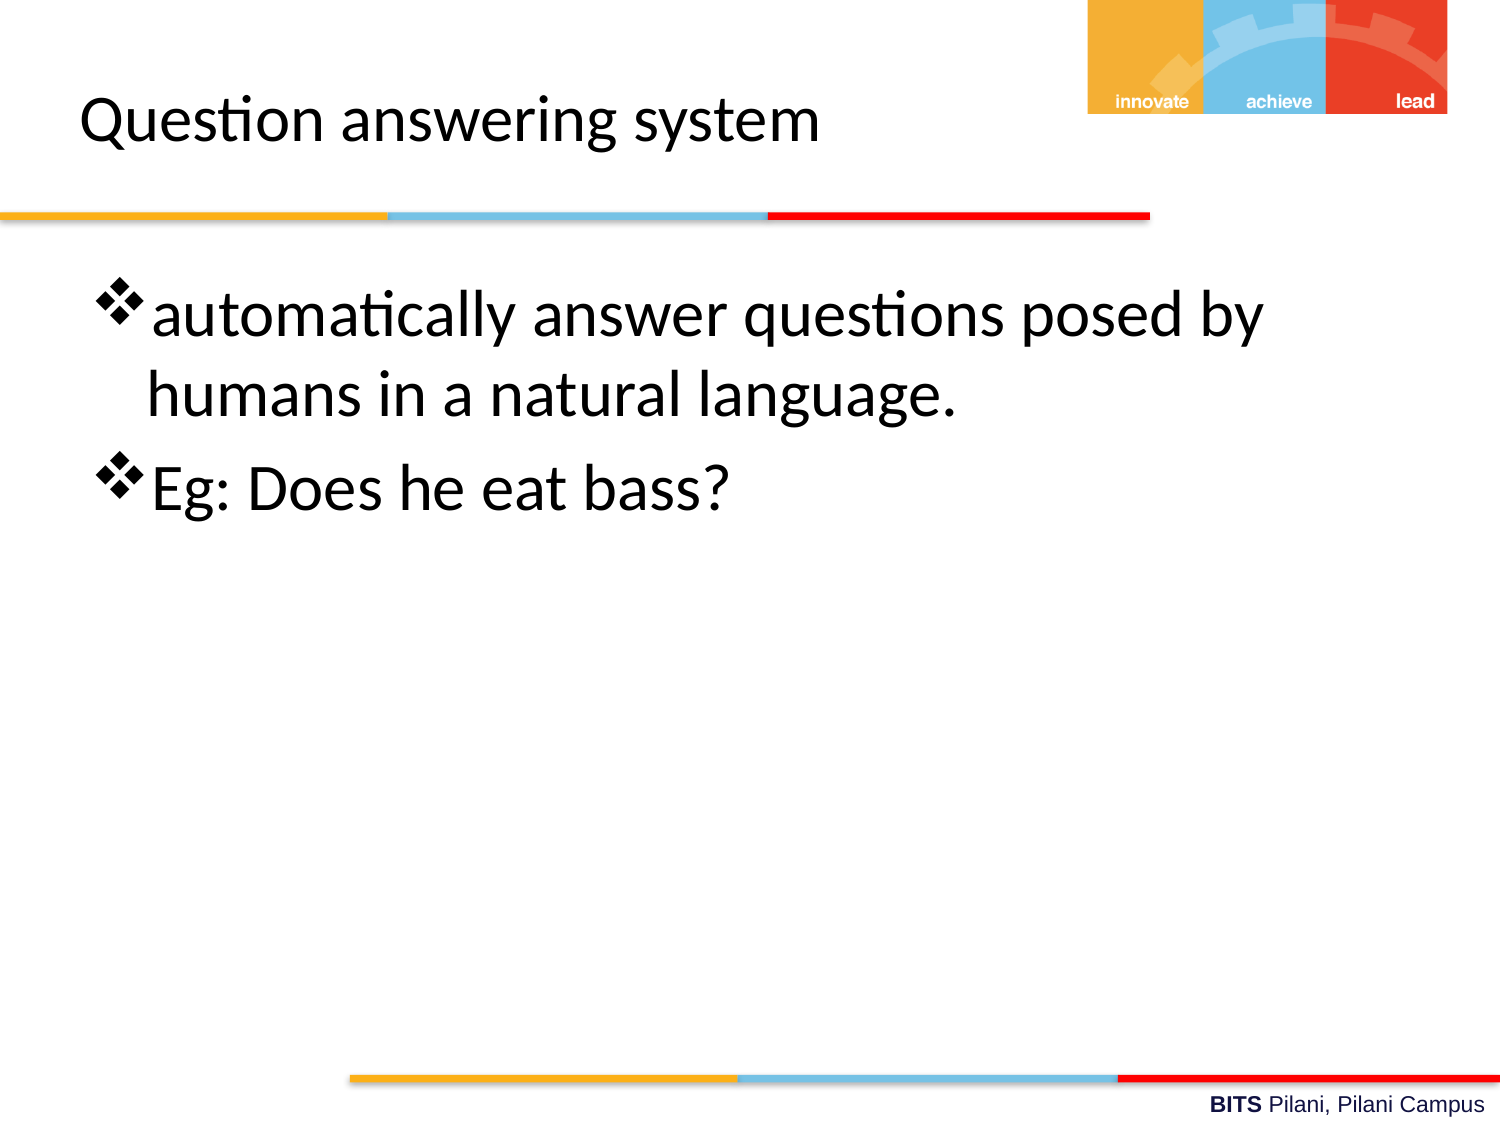

# Question answering system
automatically answer questions posed by humans in a natural language.
Eg: Does he eat bass?